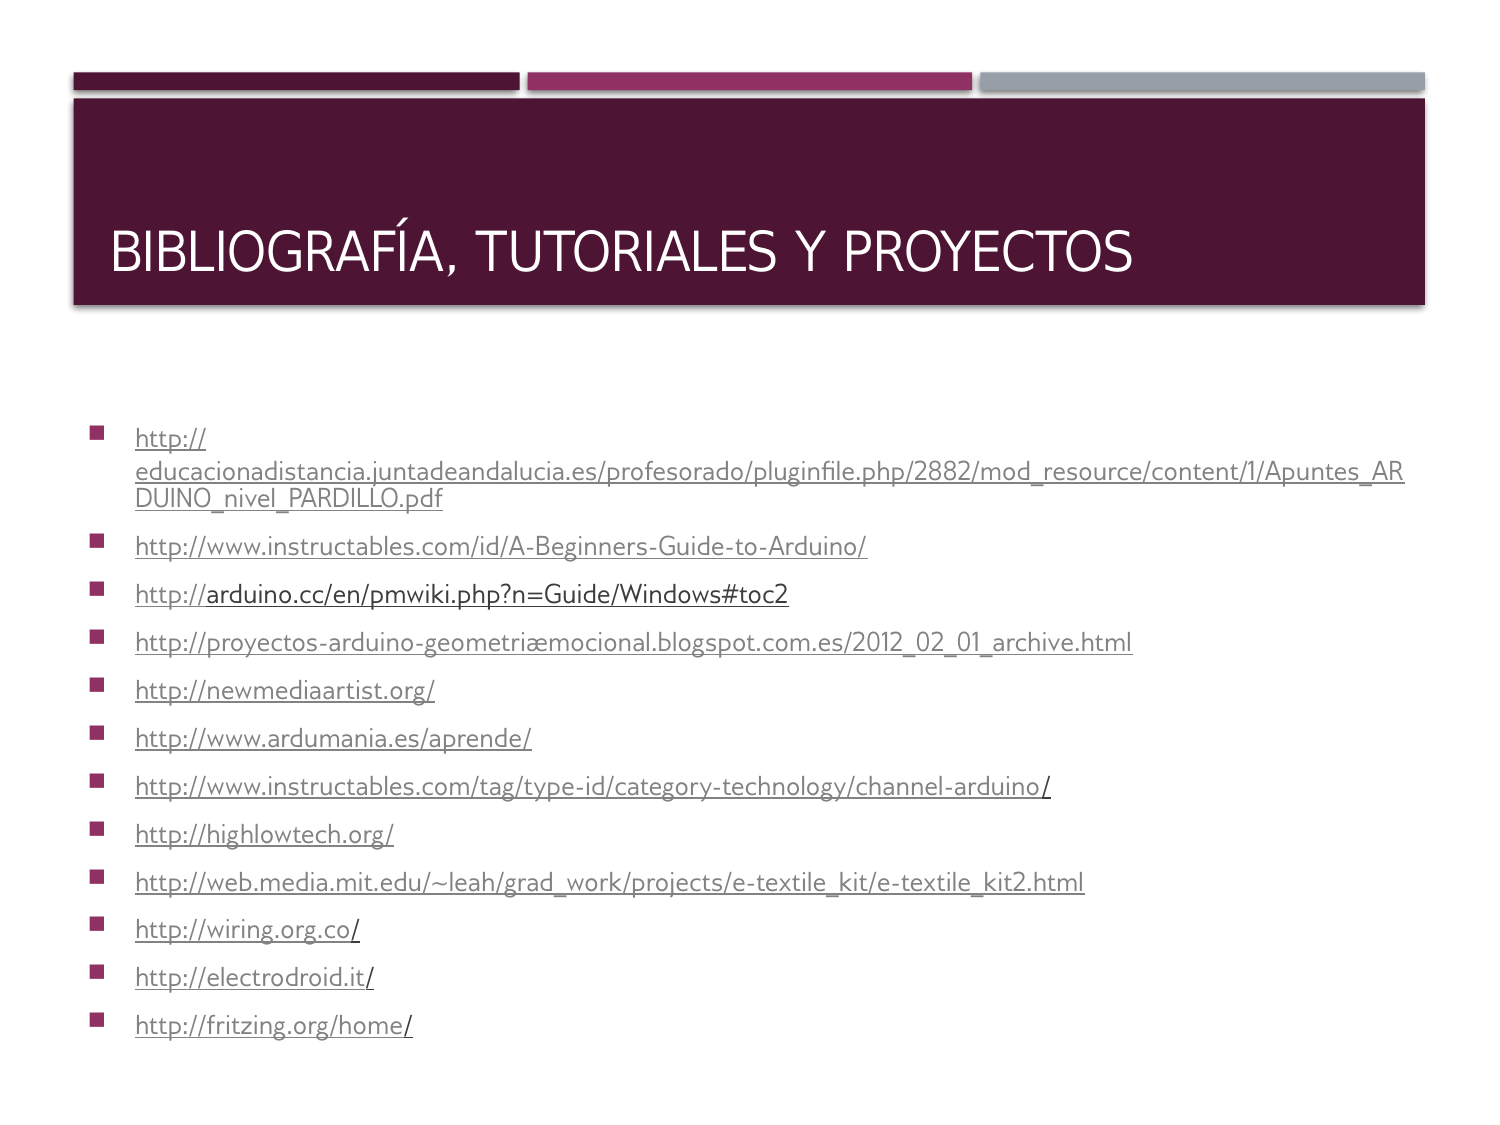

# Bibliografía, tutoriales y proyectos
http://educacionadistancia.juntadeandalucia.es/profesorado/pluginfile.php/2882/mod_resource/content/1/Apuntes_ARDUINO_nivel_PARDILLO.pdf
http://www.instructables.com/id/A-Beginners-Guide-to-Arduino/
http://arduino.cc/en/pmwiki.php?n=Guide/Windows#toc2
http://proyectos-arduino-geometriaemocional.blogspot.com.es/2012_02_01_archive.html
http://newmediaartist.org/
http://www.ardumania.es/aprende/
http://www.instructables.com/tag/type-id/category-technology/channel-arduino/
http://highlowtech.org/
http://web.media.mit.edu/~leah/grad_work/projects/e-textile_kit/e-textile_kit2.html
http://wiring.org.co/
http://electrodroid.it/
http://fritzing.org/home/